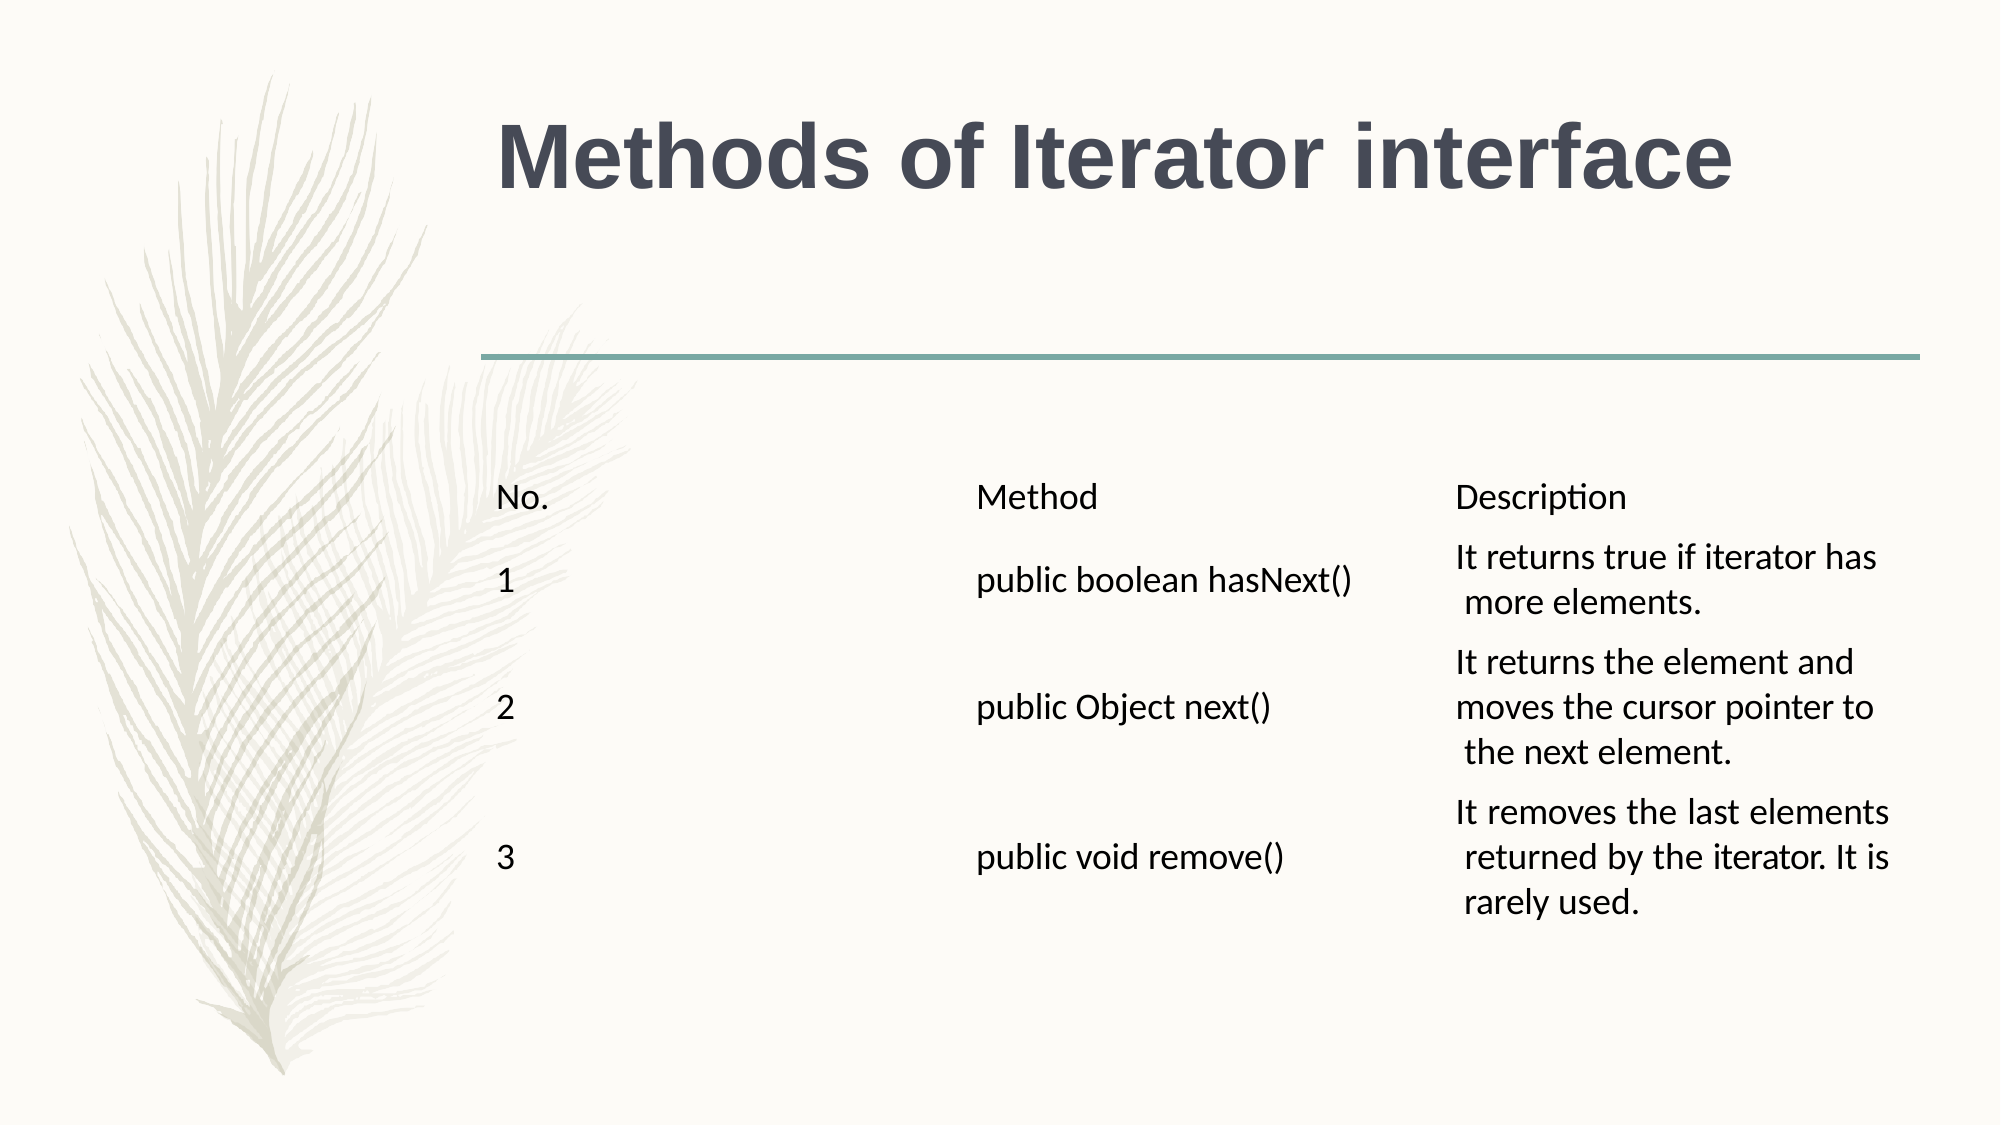

# Methods of Iterator interface
Description
It returns true if iterator has  more elements.
It returns the element and  moves the cursor pointer to  the next element.
It removes the last elements  returned by the iterator. It is  rarely used.
No.
Method
1
public boolean hasNext()
2
public Object next()
3
public void remove()